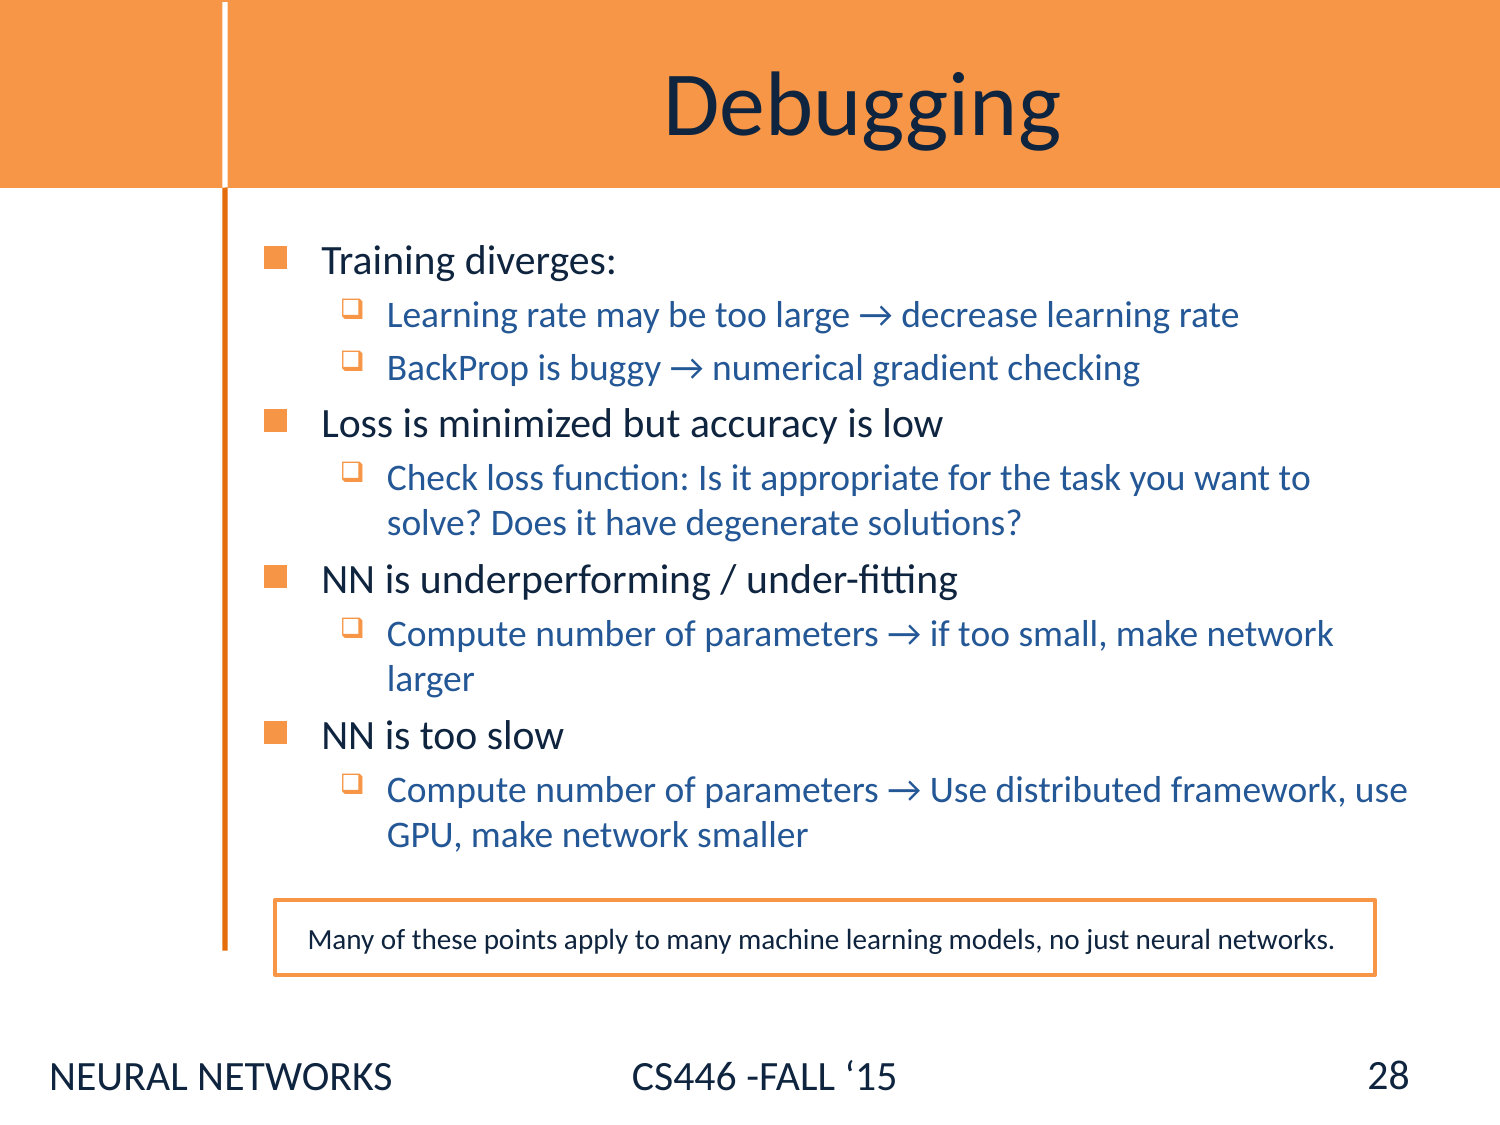

# Debugging
Training diverges:
Learning rate may be too large → decrease learning rate
BackProp is buggy → numerical gradient checking
Loss is minimized but accuracy is low
Check loss function: Is it appropriate for the task you want to solve? Does it have degenerate solutions?
NN is underperforming / under-fitting
Compute number of parameters → if too small, make network larger
NN is too slow
Compute number of parameters → Use distributed framework, use GPU, make network smaller

Many of these points apply to many machine learning models, no just neural networks.
28